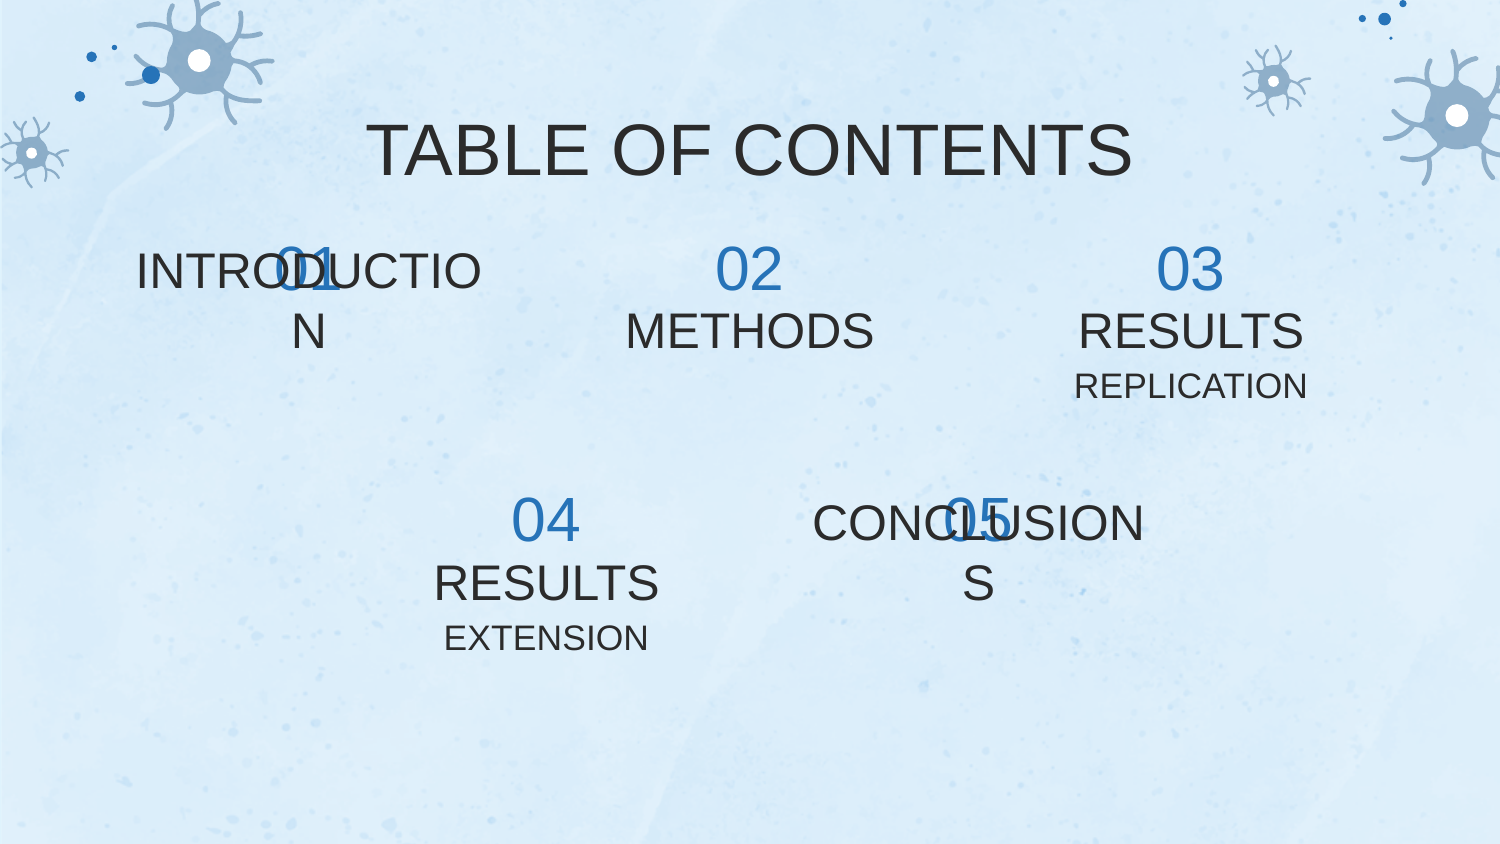

TABLE OF CONTENTS
# 01
02
03
INTRODUCTION
METHODS
RESULTS
REPLICATION
04
05
RESULTS
CONCLUSIONS
EXTENSION